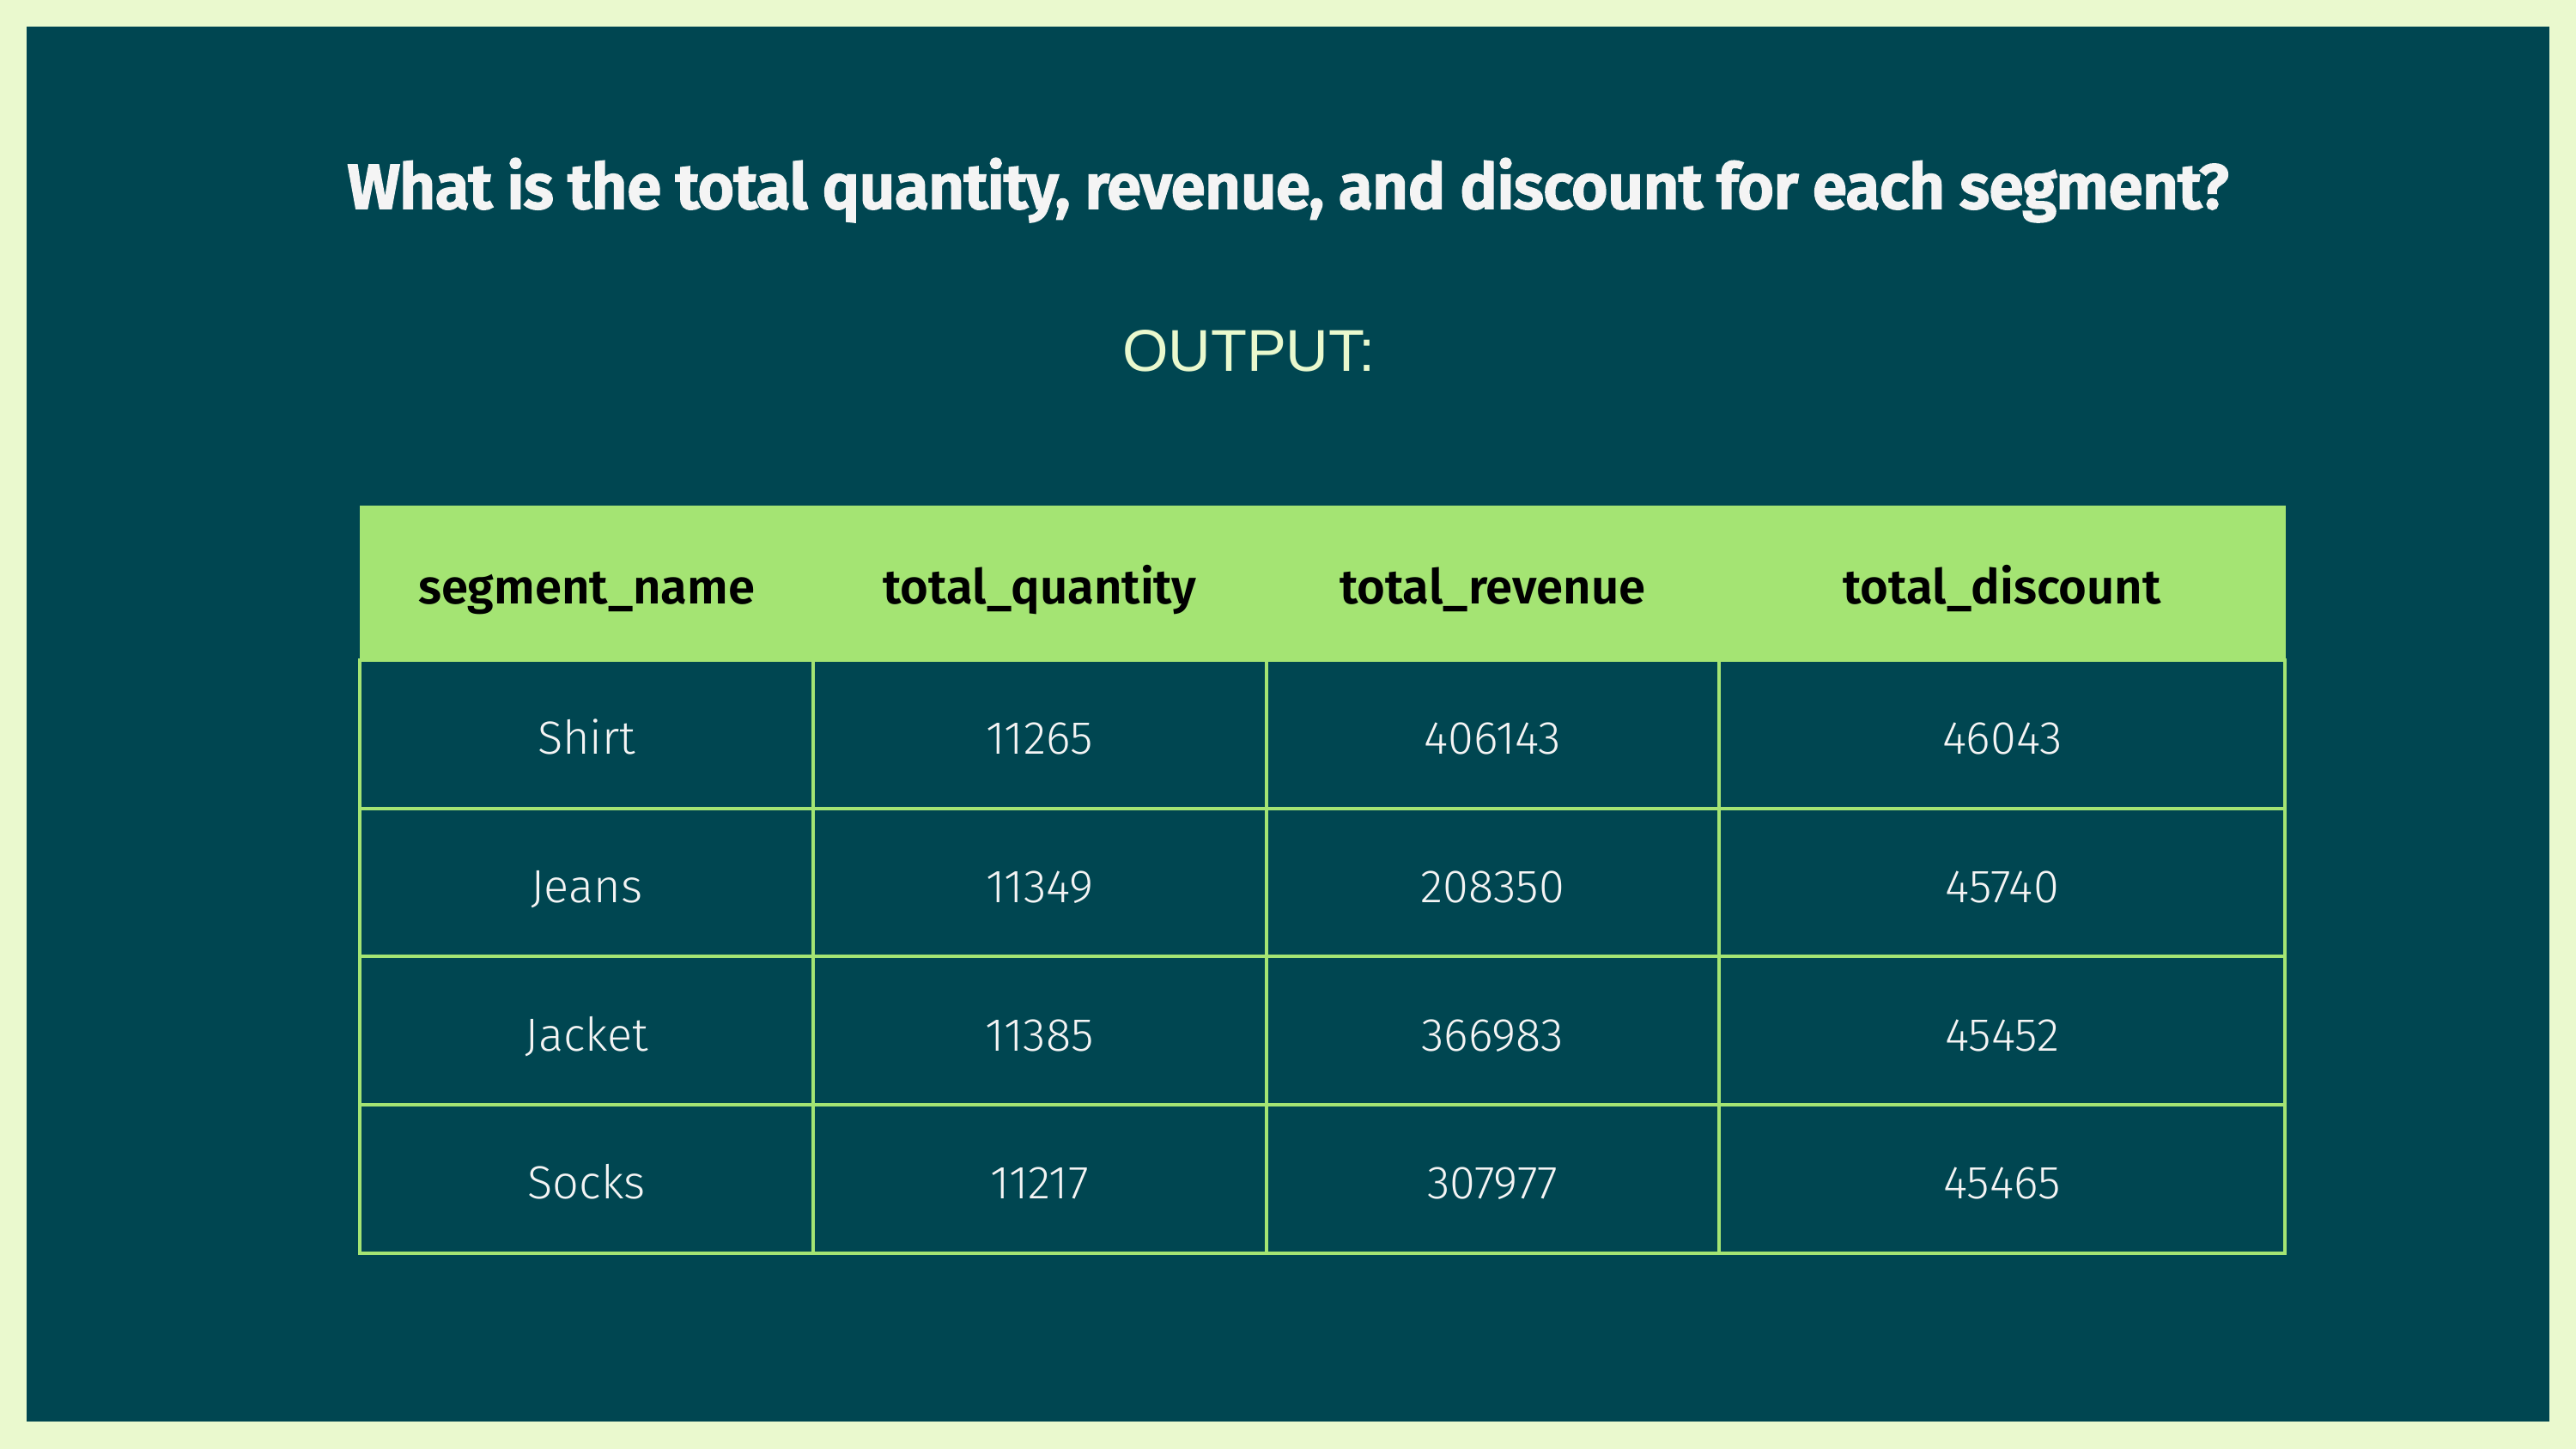

What is the total quantity, revenue, and discount for each segment?
OUTPUT:
| segment\_name | total\_quantity | total\_revenue | total\_discount |
| --- | --- | --- | --- |
| Shirt | 11265 | 406143 | 46043 |
| Jeans | 11349 | 208350 | 45740 |
| Jacket | 11385 | 366983 | 45452 |
| Socks | 11217 | 307977 | 45465 |